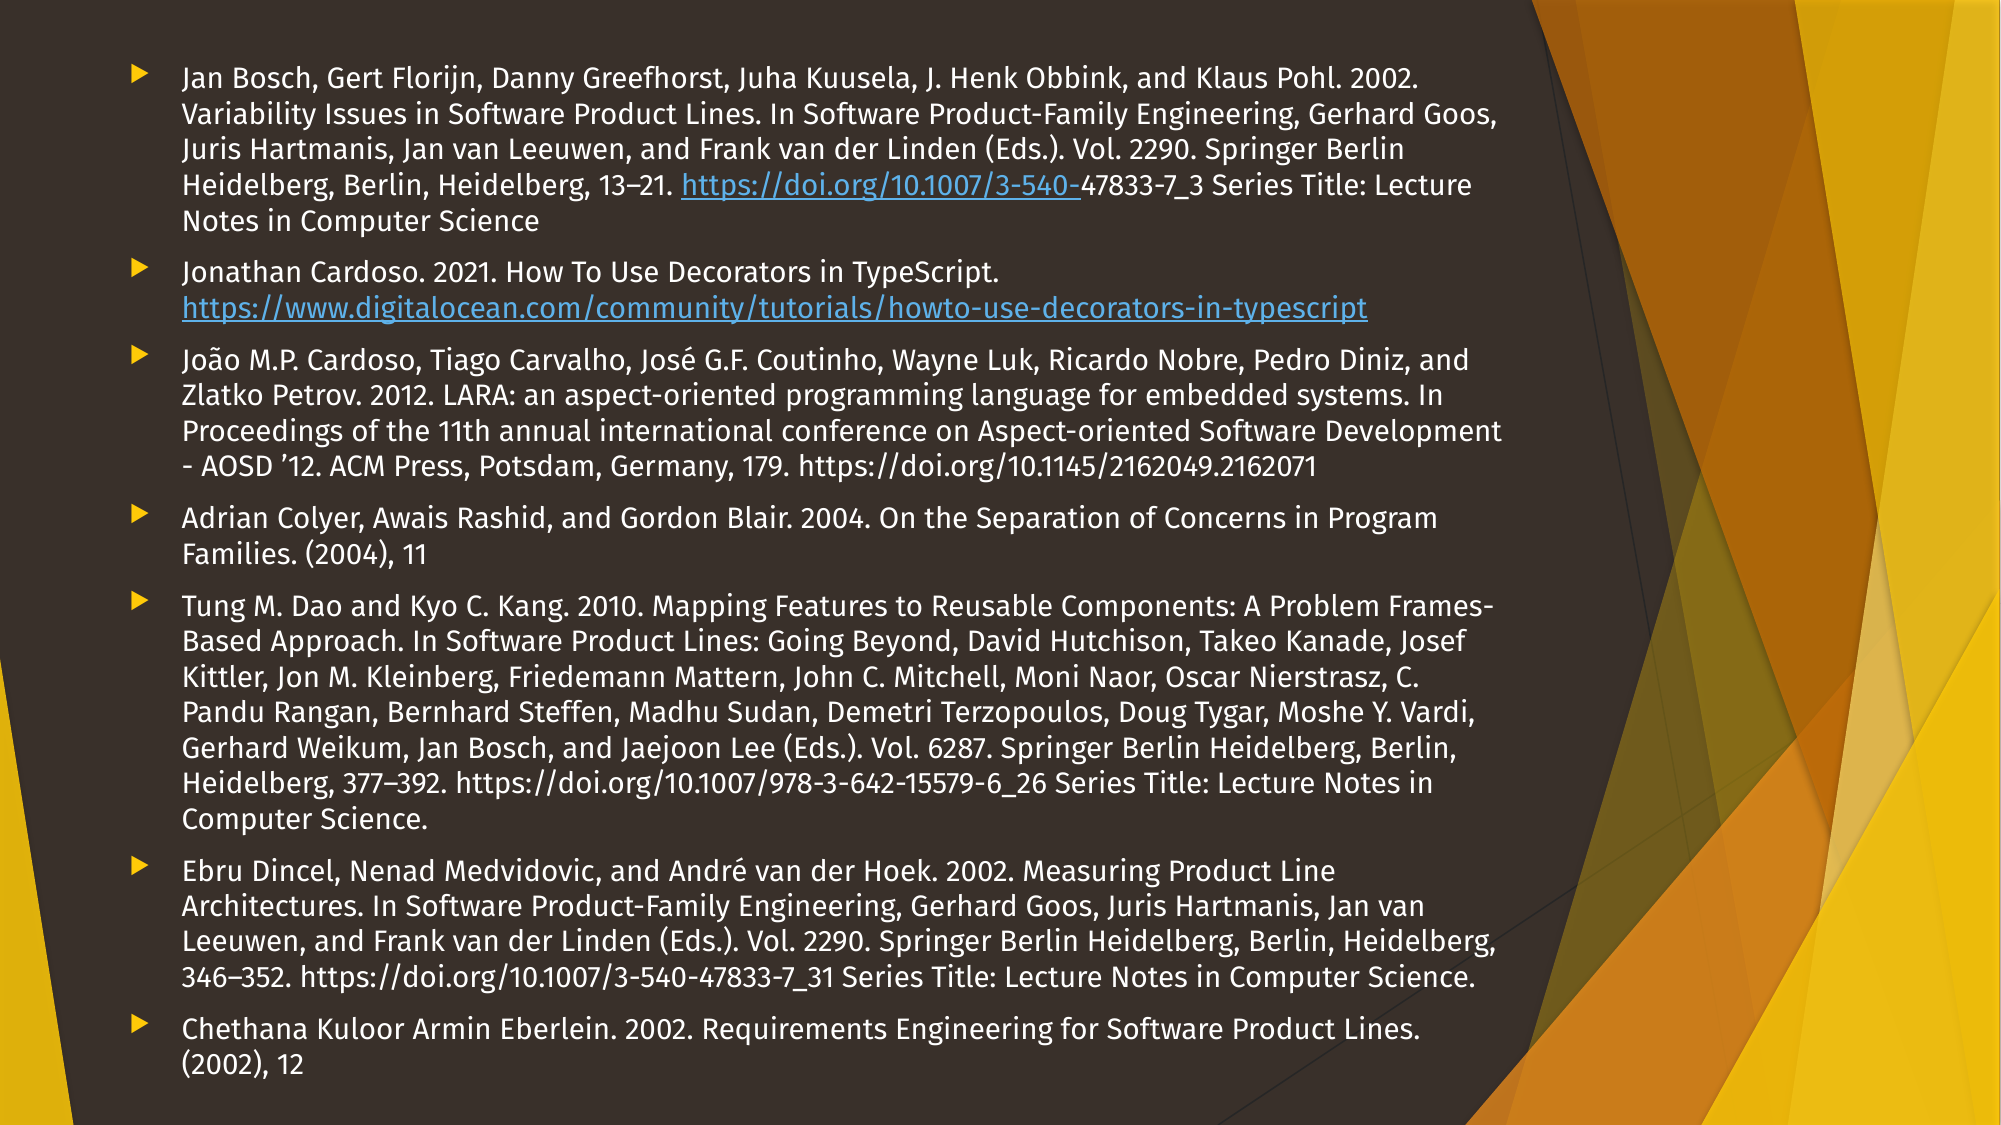

Jan Bosch, Gert Florijn, Danny Greefhorst, Juha Kuusela, J. Henk Obbink, and Klaus Pohl. 2002. Variability Issues in Software Product Lines. In Software Product-Family Engineering, Gerhard Goos, Juris Hartmanis, Jan van Leeuwen, and Frank van der Linden (Eds.). Vol. 2290. Springer Berlin Heidelberg, Berlin, Heidelberg, 13–21. https://doi.org/10.1007/3-540-47833-7_3 Series Title: Lecture Notes in Computer Science
Jonathan Cardoso. 2021. How To Use Decorators in TypeScript. https://www.digitalocean.com/community/tutorials/howto-use-decorators-in-typescript
João M.P. Cardoso, Tiago Carvalho, José G.F. Coutinho, Wayne Luk, Ricardo Nobre, Pedro Diniz, and Zlatko Petrov. 2012. LARA: an aspect-oriented programming language for embedded systems. In Proceedings of the 11th annual international conference on Aspect-oriented Software Development - AOSD ’12. ACM Press, Potsdam, Germany, 179. https://doi.org/10.1145/2162049.2162071
Adrian Colyer, Awais Rashid, and Gordon Blair. 2004. On the Separation of Concerns in Program Families. (2004), 11
Tung M. Dao and Kyo C. Kang. 2010. Mapping Features to Reusable Components: A Problem Frames-Based Approach. In Software Product Lines: Going Beyond, David Hutchison, Takeo Kanade, Josef Kittler, Jon M. Kleinberg, Friedemann Mattern, John C. Mitchell, Moni Naor, Oscar Nierstrasz, C. Pandu Rangan, Bernhard Steffen, Madhu Sudan, Demetri Terzopoulos, Doug Tygar, Moshe Y. Vardi, Gerhard Weikum, Jan Bosch, and Jaejoon Lee (Eds.). Vol. 6287. Springer Berlin Heidelberg, Berlin, Heidelberg, 377–392. https://doi.org/10.1007/978-3-642-15579-6_26 Series Title: Lecture Notes in Computer Science.
Ebru Dincel, Nenad Medvidovic, and André van der Hoek. 2002. Measuring Product Line Architectures. In Software Product-Family Engineering, Gerhard Goos, Juris Hartmanis, Jan van Leeuwen, and Frank van der Linden (Eds.). Vol. 2290. Springer Berlin Heidelberg, Berlin, Heidelberg, 346–352. https://doi.org/10.1007/3-540-47833-7_31 Series Title: Lecture Notes in Computer Science.
Chethana Kuloor Armin Eberlein. 2002. Requirements Engineering for Software Product Lines. (2002), 12